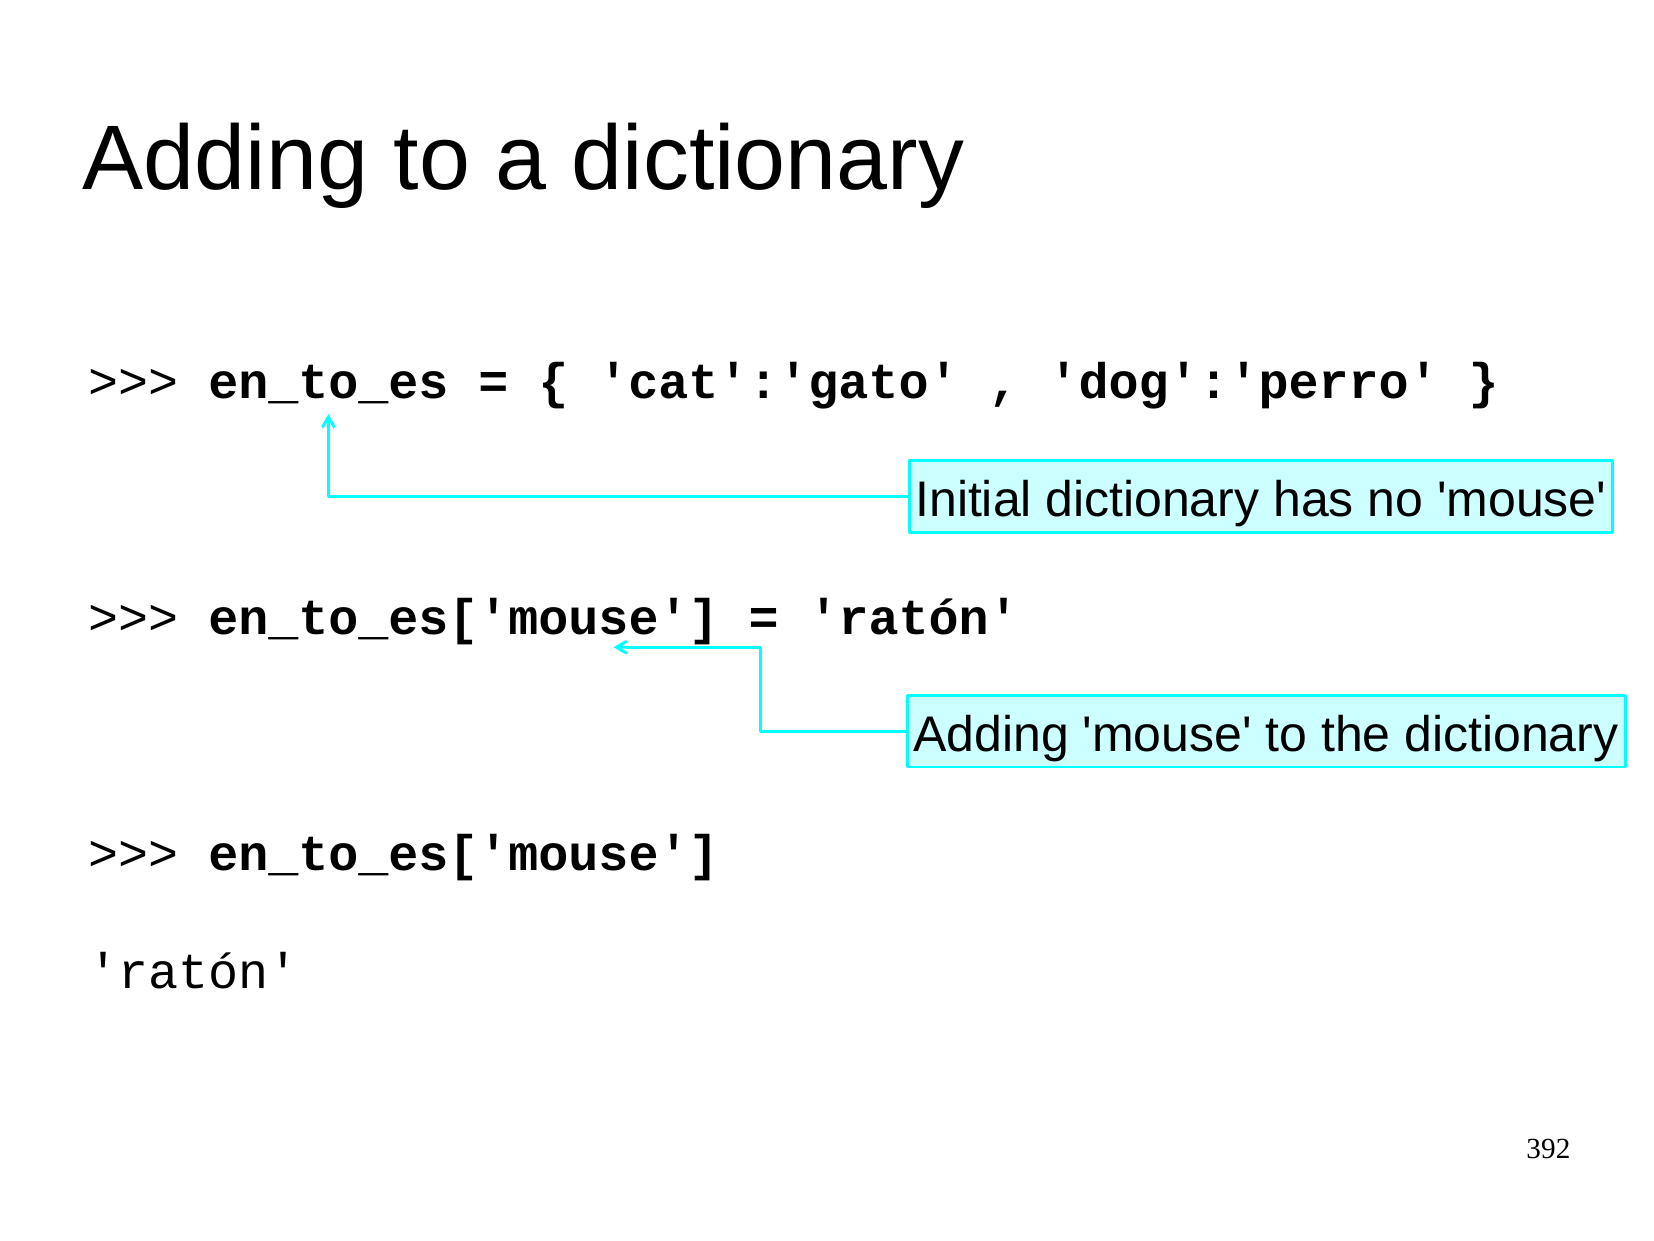

Adding to a dictionary
>>>
en_to_es
= { 'cat':'gato' , 'dog':'perro' }
Initial dictionary has no 'mouse'
>>>
en_to_es['mouse'] = 'ratón'
Adding 'mouse' to the dictionary
>>>
en_to_es['mouse']
'ratón'
392